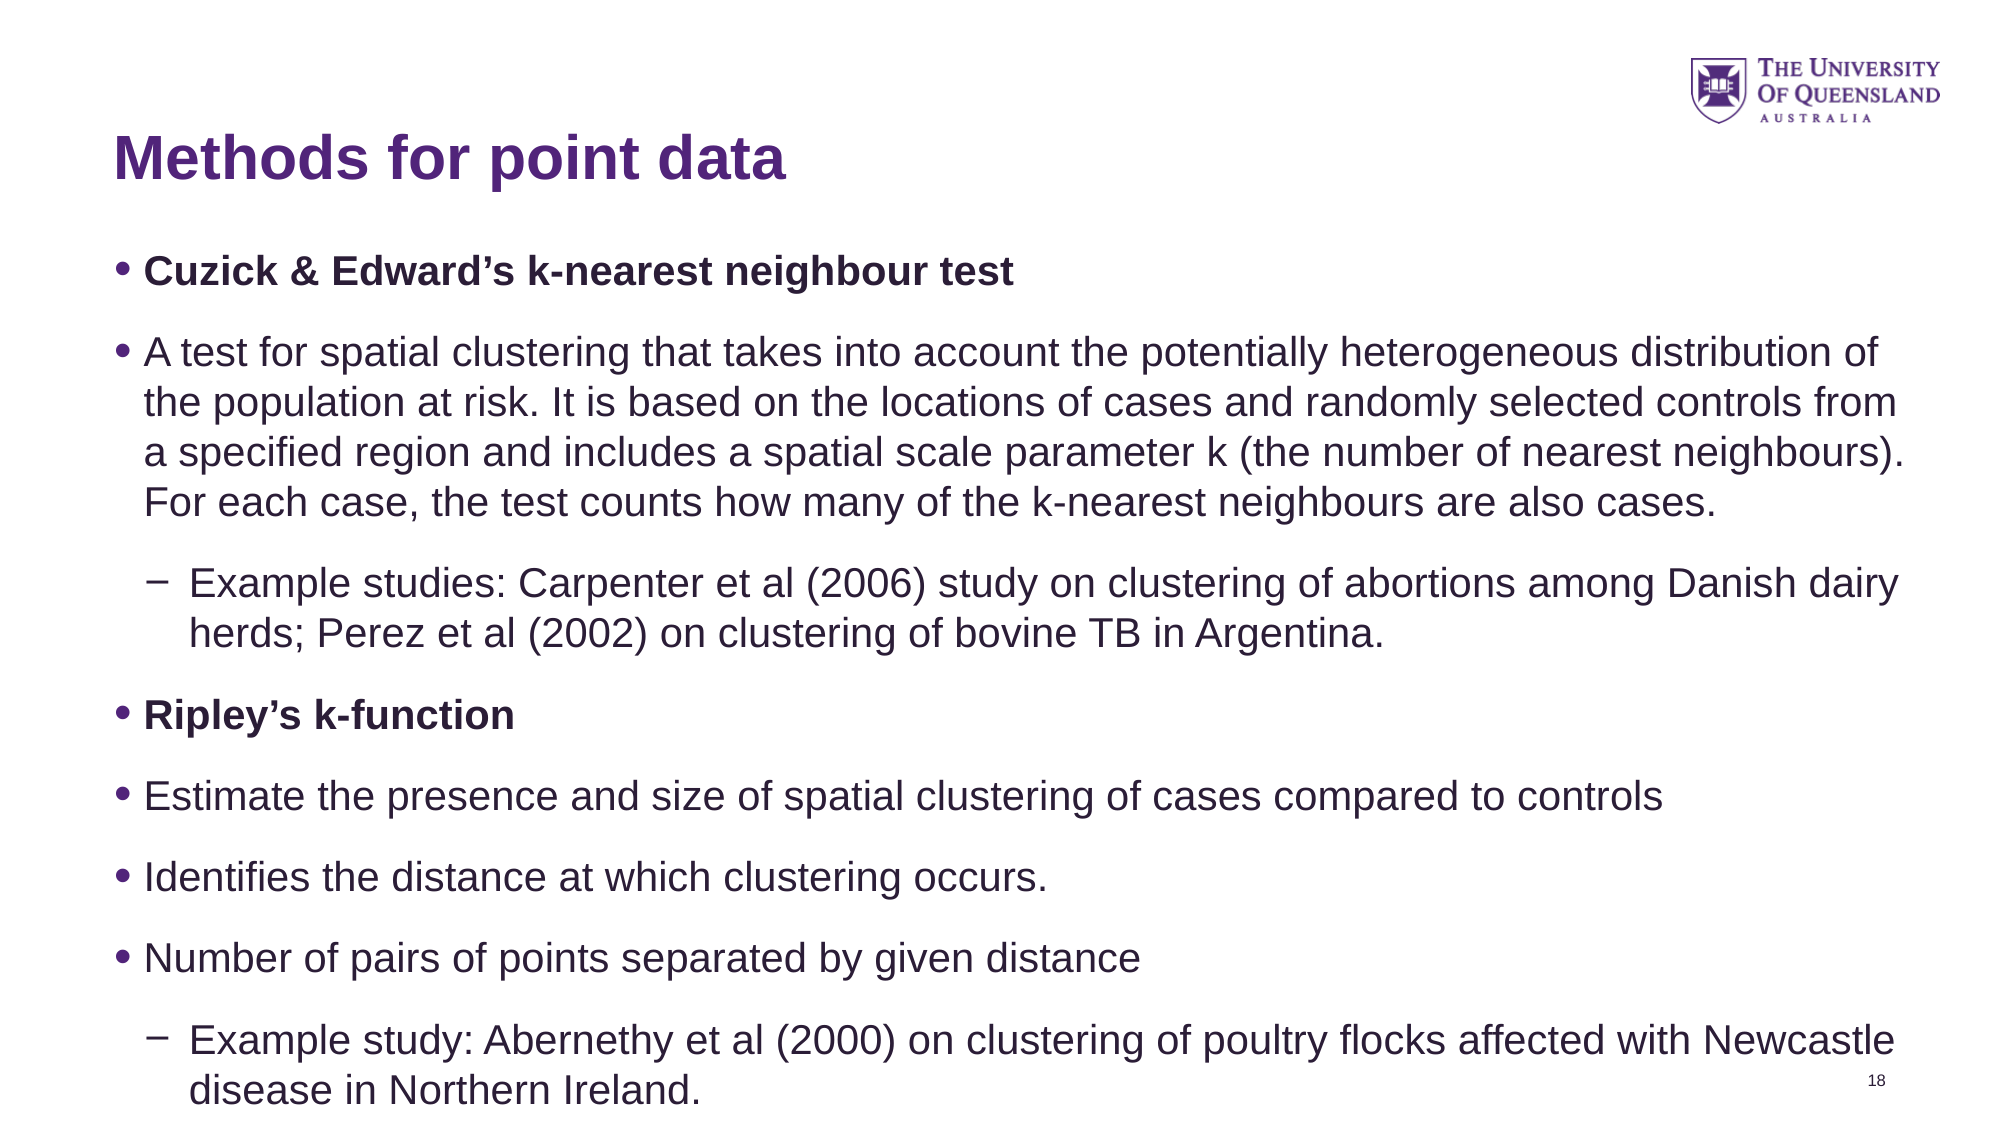

# Methods for point data
Cuzick & Edward’s k-nearest neighbour test
A test for spatial clustering that takes into account the potentially heterogeneous distribution of the population at risk. It is based on the locations of cases and randomly selected controls from a specified region and includes a spatial scale parameter k (the number of nearest neighbours). For each case, the test counts how many of the k-nearest neighbours are also cases.
Example studies: Carpenter et al (2006) study on clustering of abortions among Danish dairy herds; Perez et al (2002) on clustering of bovine TB in Argentina.
Ripley’s k-function
Estimate the presence and size of spatial clustering of cases compared to controls
Identifies the distance at which clustering occurs.
Number of pairs of points separated by given distance
Example study: Abernethy et al (2000) on clustering of poultry flocks affected with Newcastle disease in Northern Ireland.

18